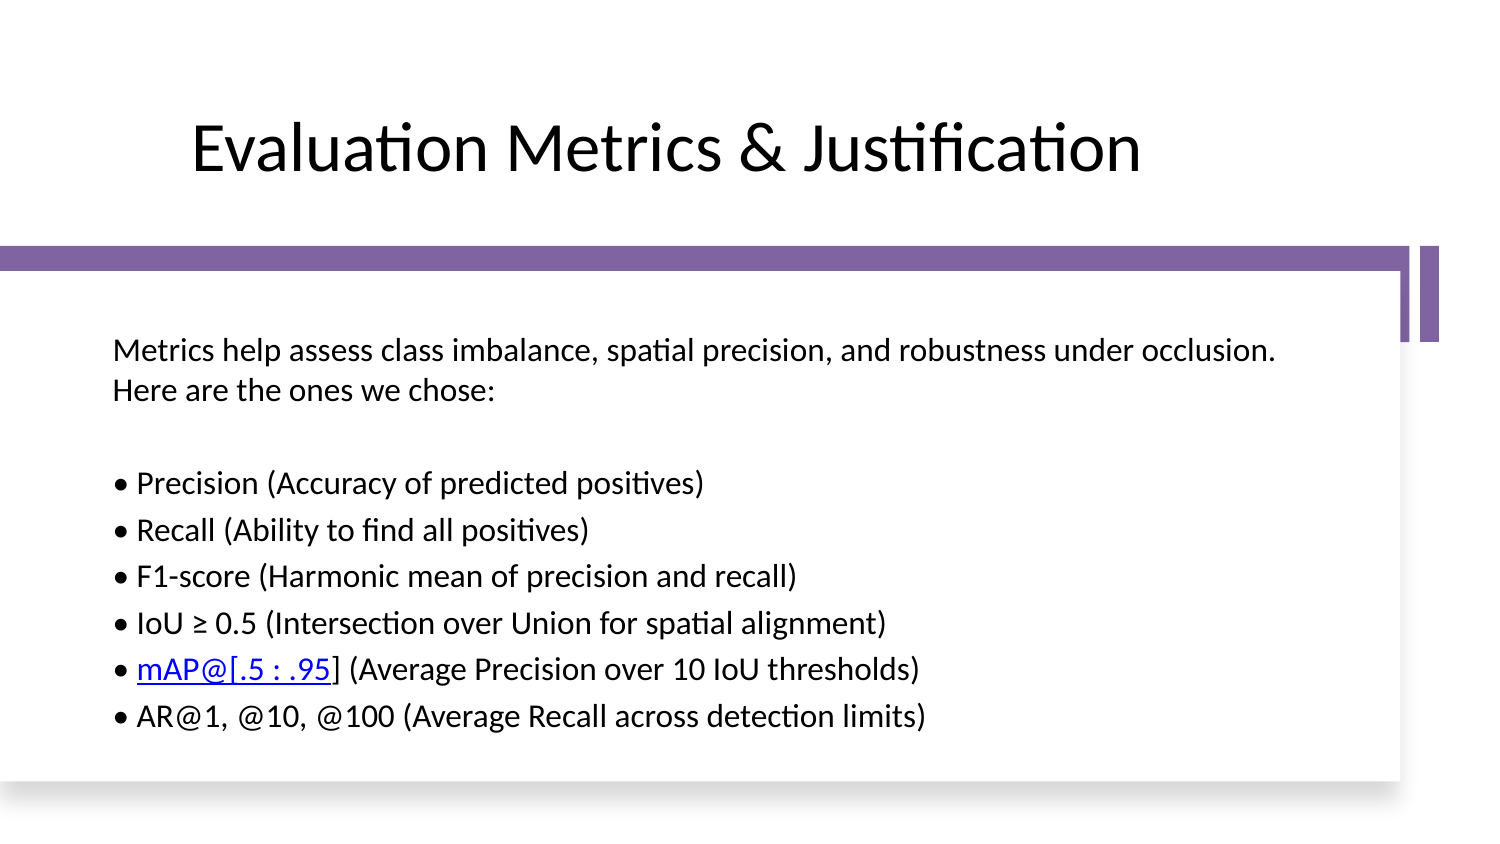

# Evaluation Metrics & Justification

Metrics help assess class imbalance, spatial precision, and robustness under occlusion. Here are the ones we chose:

• Precision (Accuracy of predicted positives)
• Recall (Ability to find all positives)
• F1-score (Harmonic mean of precision and recall)
• IoU ≥ 0.5 (Intersection over Union for spatial alignment)
• mAP@[.5 : .95] (Average Precision over 10 IoU thresholds)
• AR@1, @10, @100 (Average Recall across detection limits)